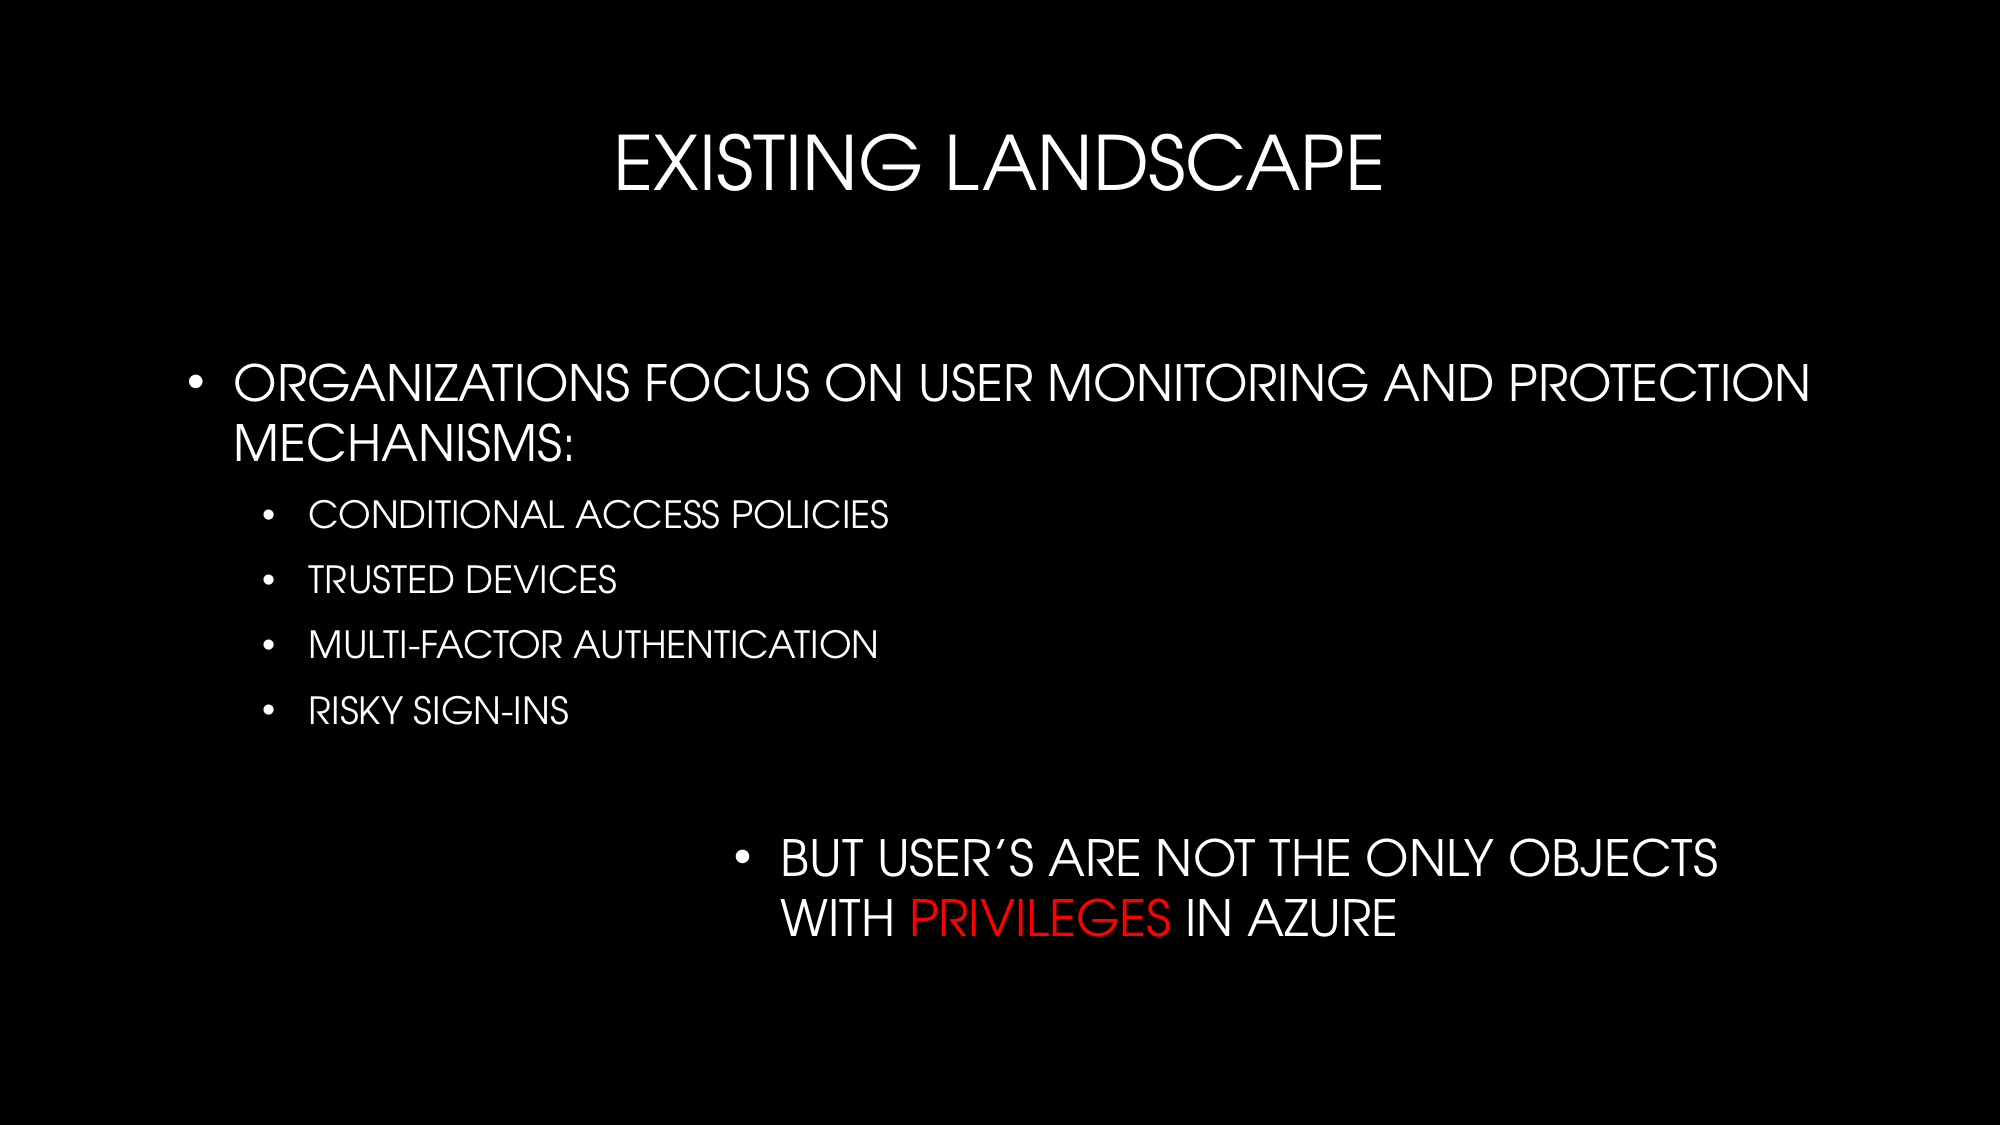

# Existing Landscape
Organizations focus on user monitoring and protection mechanisms:
Conditional Access Policies
Trusted devices
Multi-factor Authentication
Risky Sign-Ins

But User’s are not the only objects with Privileges in Azure